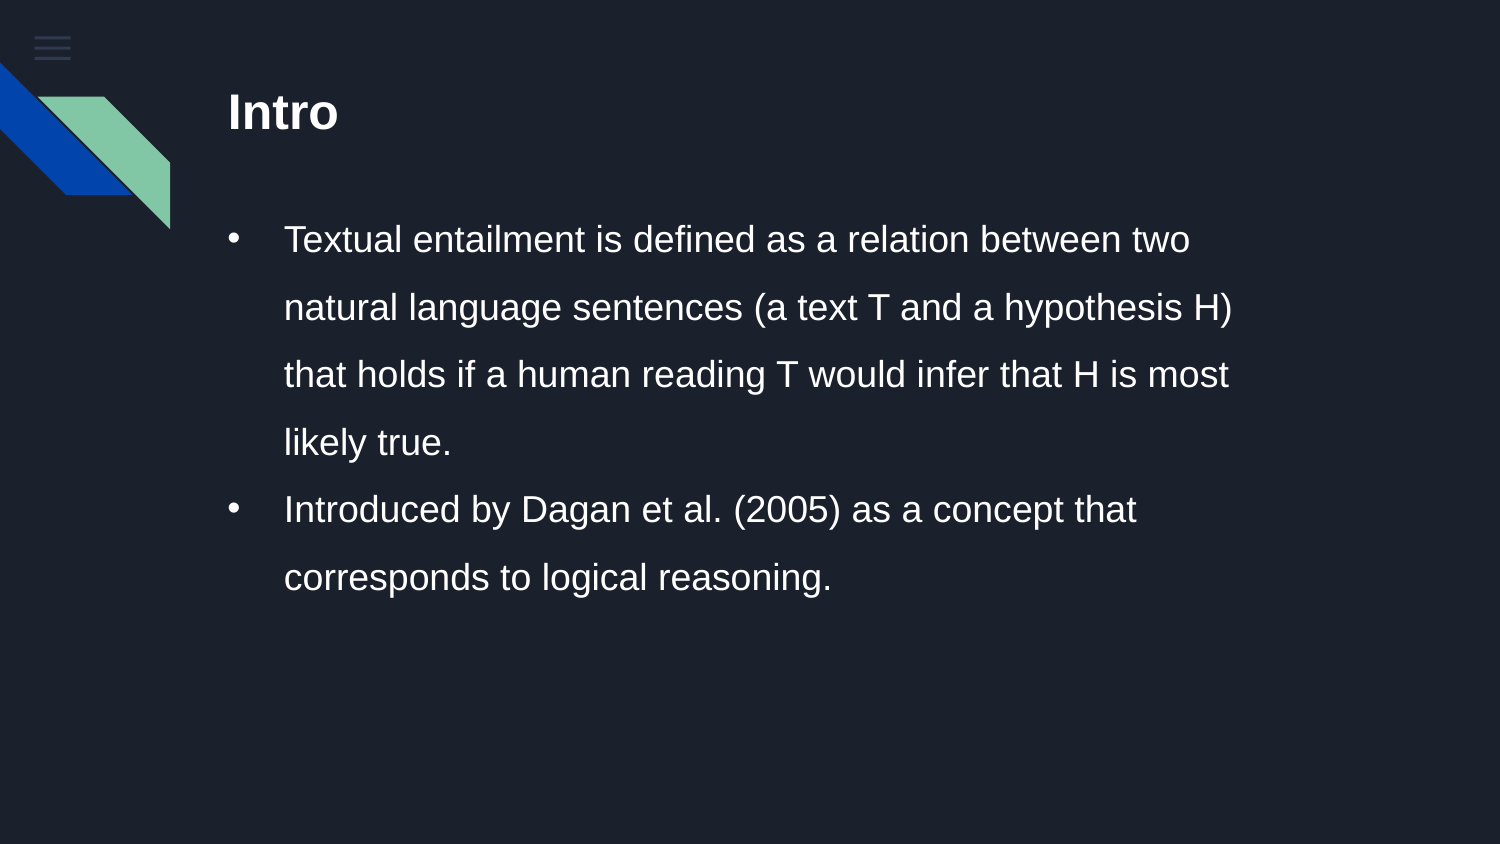

# Intro
Textual entailment is defined as a relation between two natural language sentences (a text T and a hypothesis H) that holds if a human reading T would infer that H is most likely true.
Introduced by Dagan et al. (2005) as a concept that corresponds to logical reasoning.